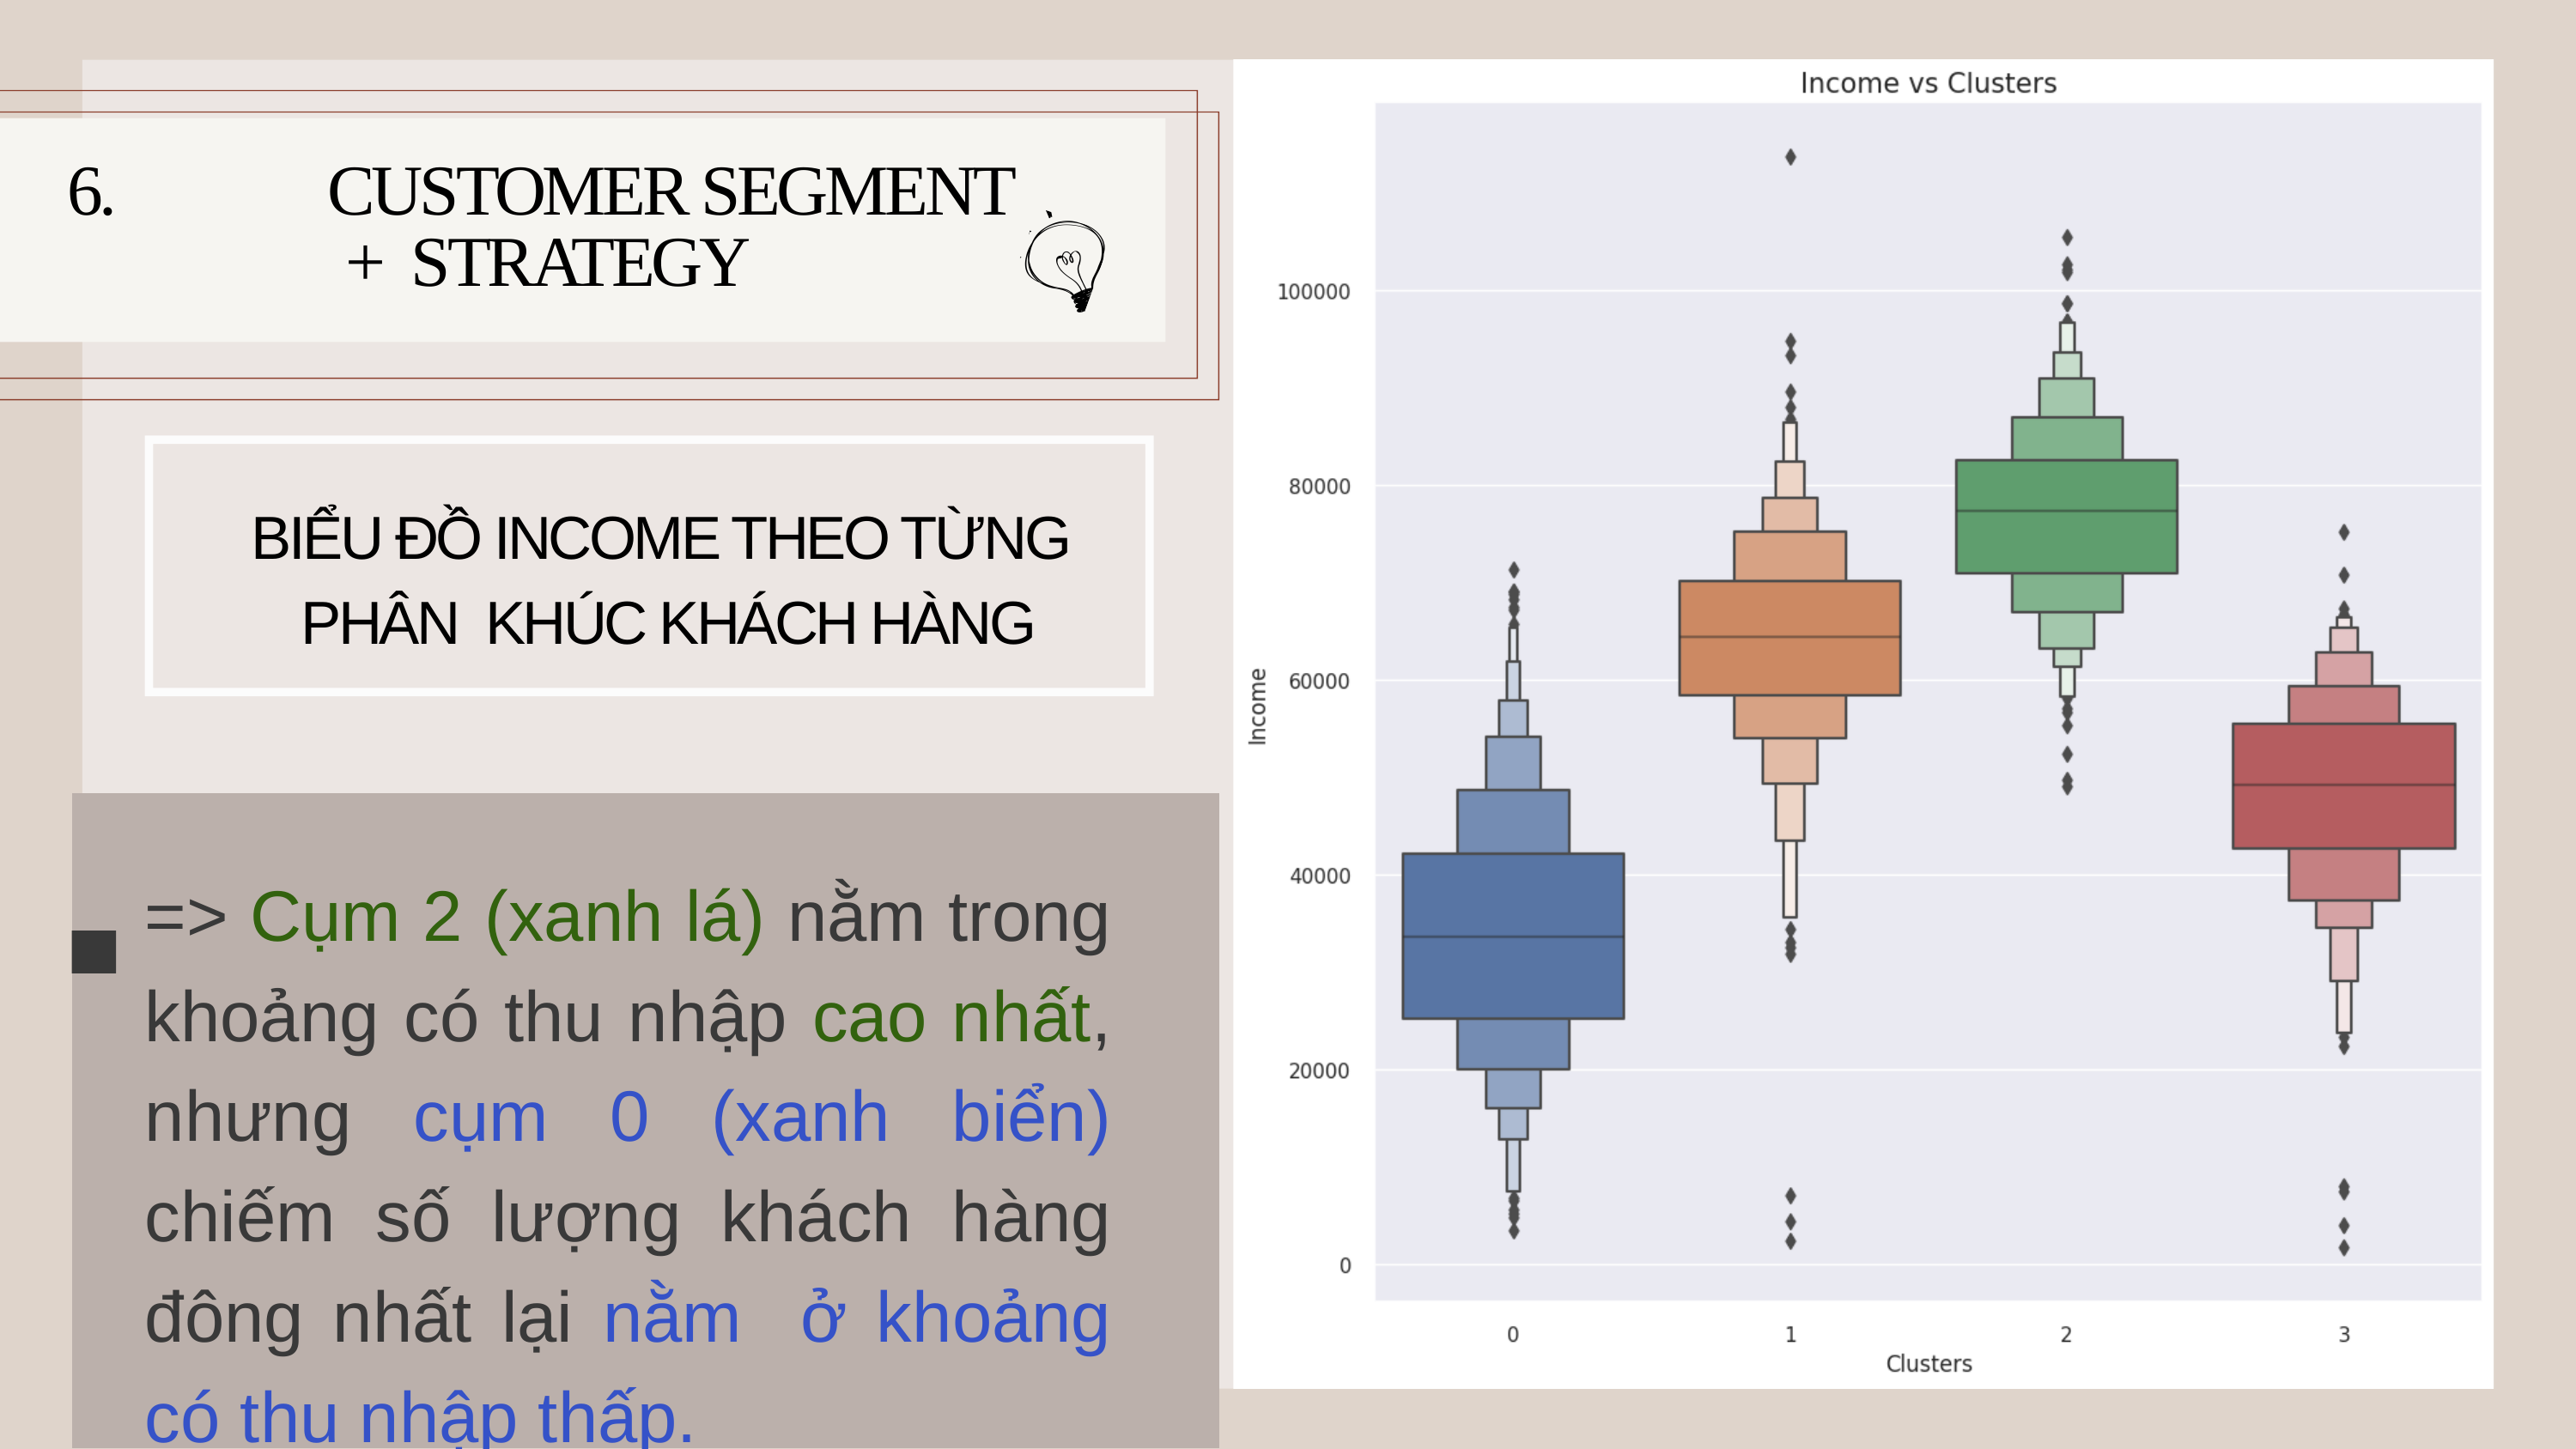

6.               CUSTOMER SEGMENT
+  STRATEGY

BIỂU ĐỒ INCOME THEO TỪNG
PHÂN  KHÚC KHÁCH HÀNG

=> Cụm 2 (xanh lá) nằm trong khoảng có thu nhập cao nhất, nhưng cụm 0 (xanh biển) chiếm số lượng khách hàng đông nhất lại nằm  ở khoảng có thu nhập thấp.